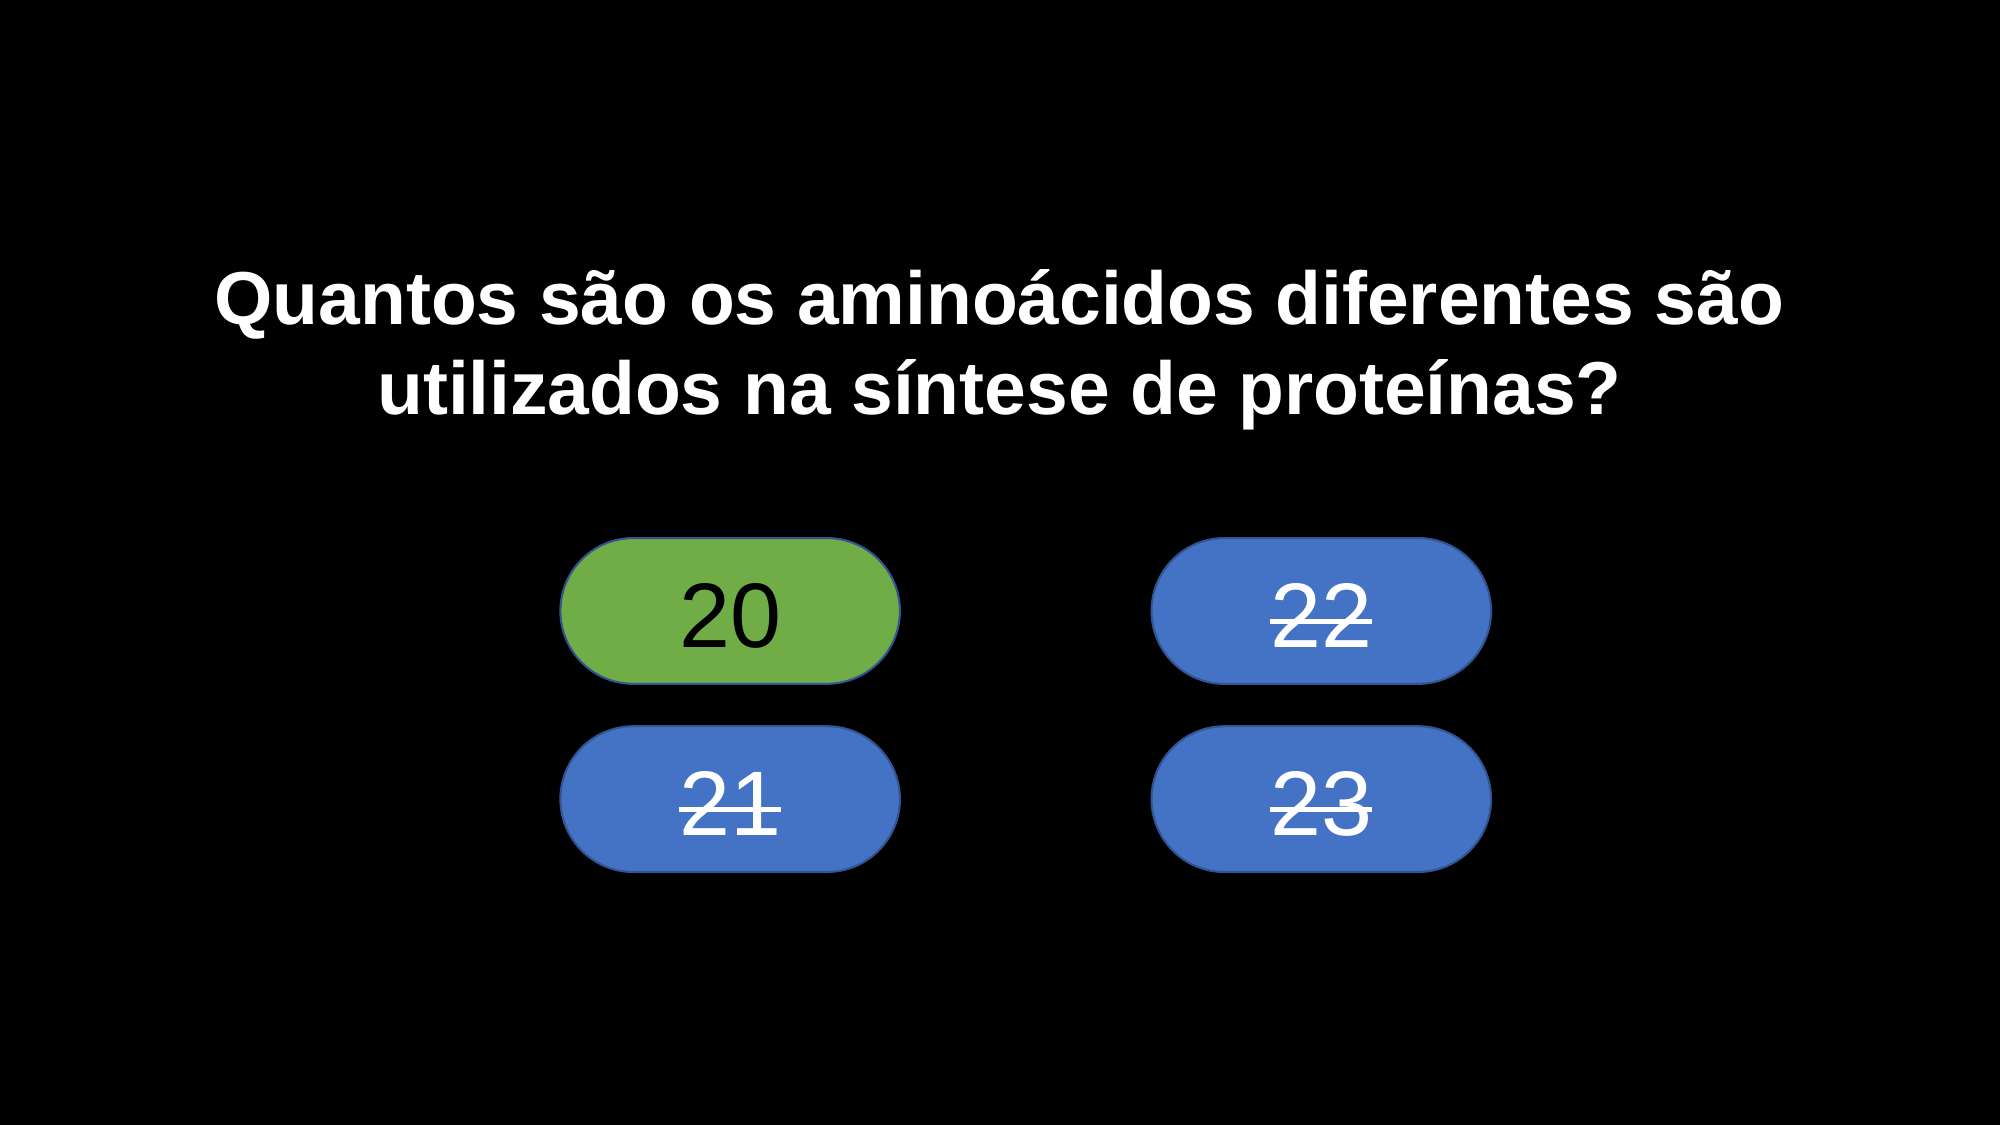

Quantos são os aminoácidos diferentes são utilizados na síntese de proteínas?
20
22
21
23